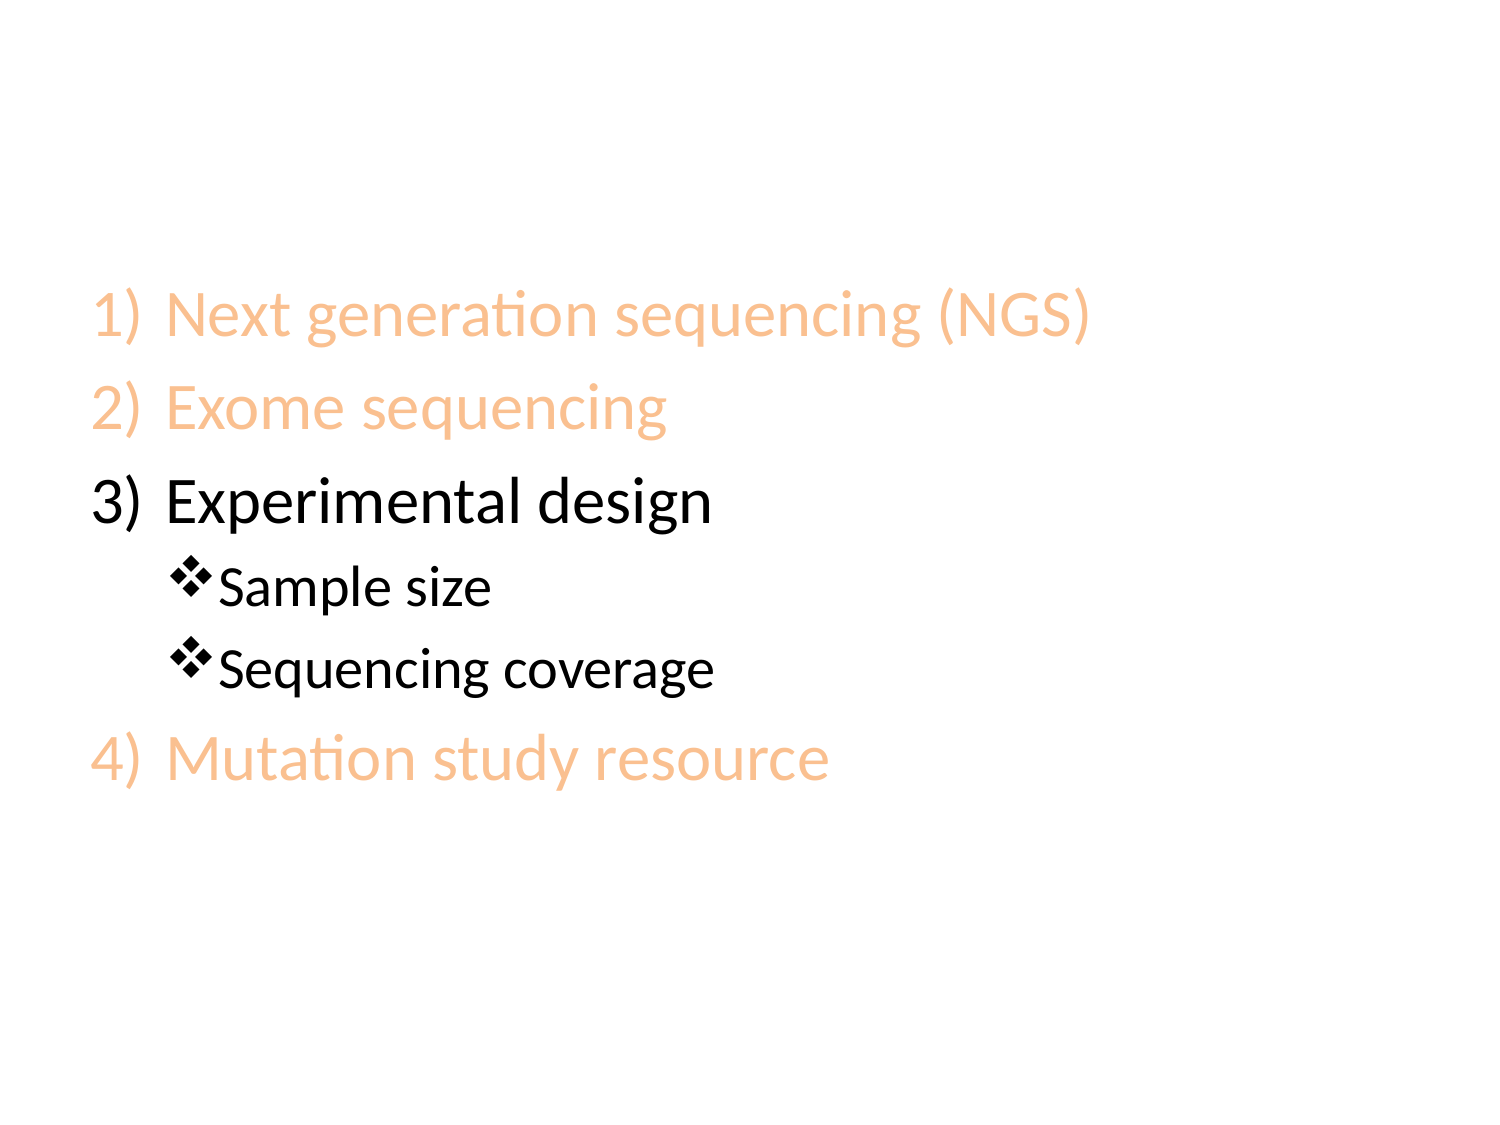

Next generation sequencing (NGS)
Exome sequencing
Experimental design
Sample size
Sequencing coverage
Mutation study resource